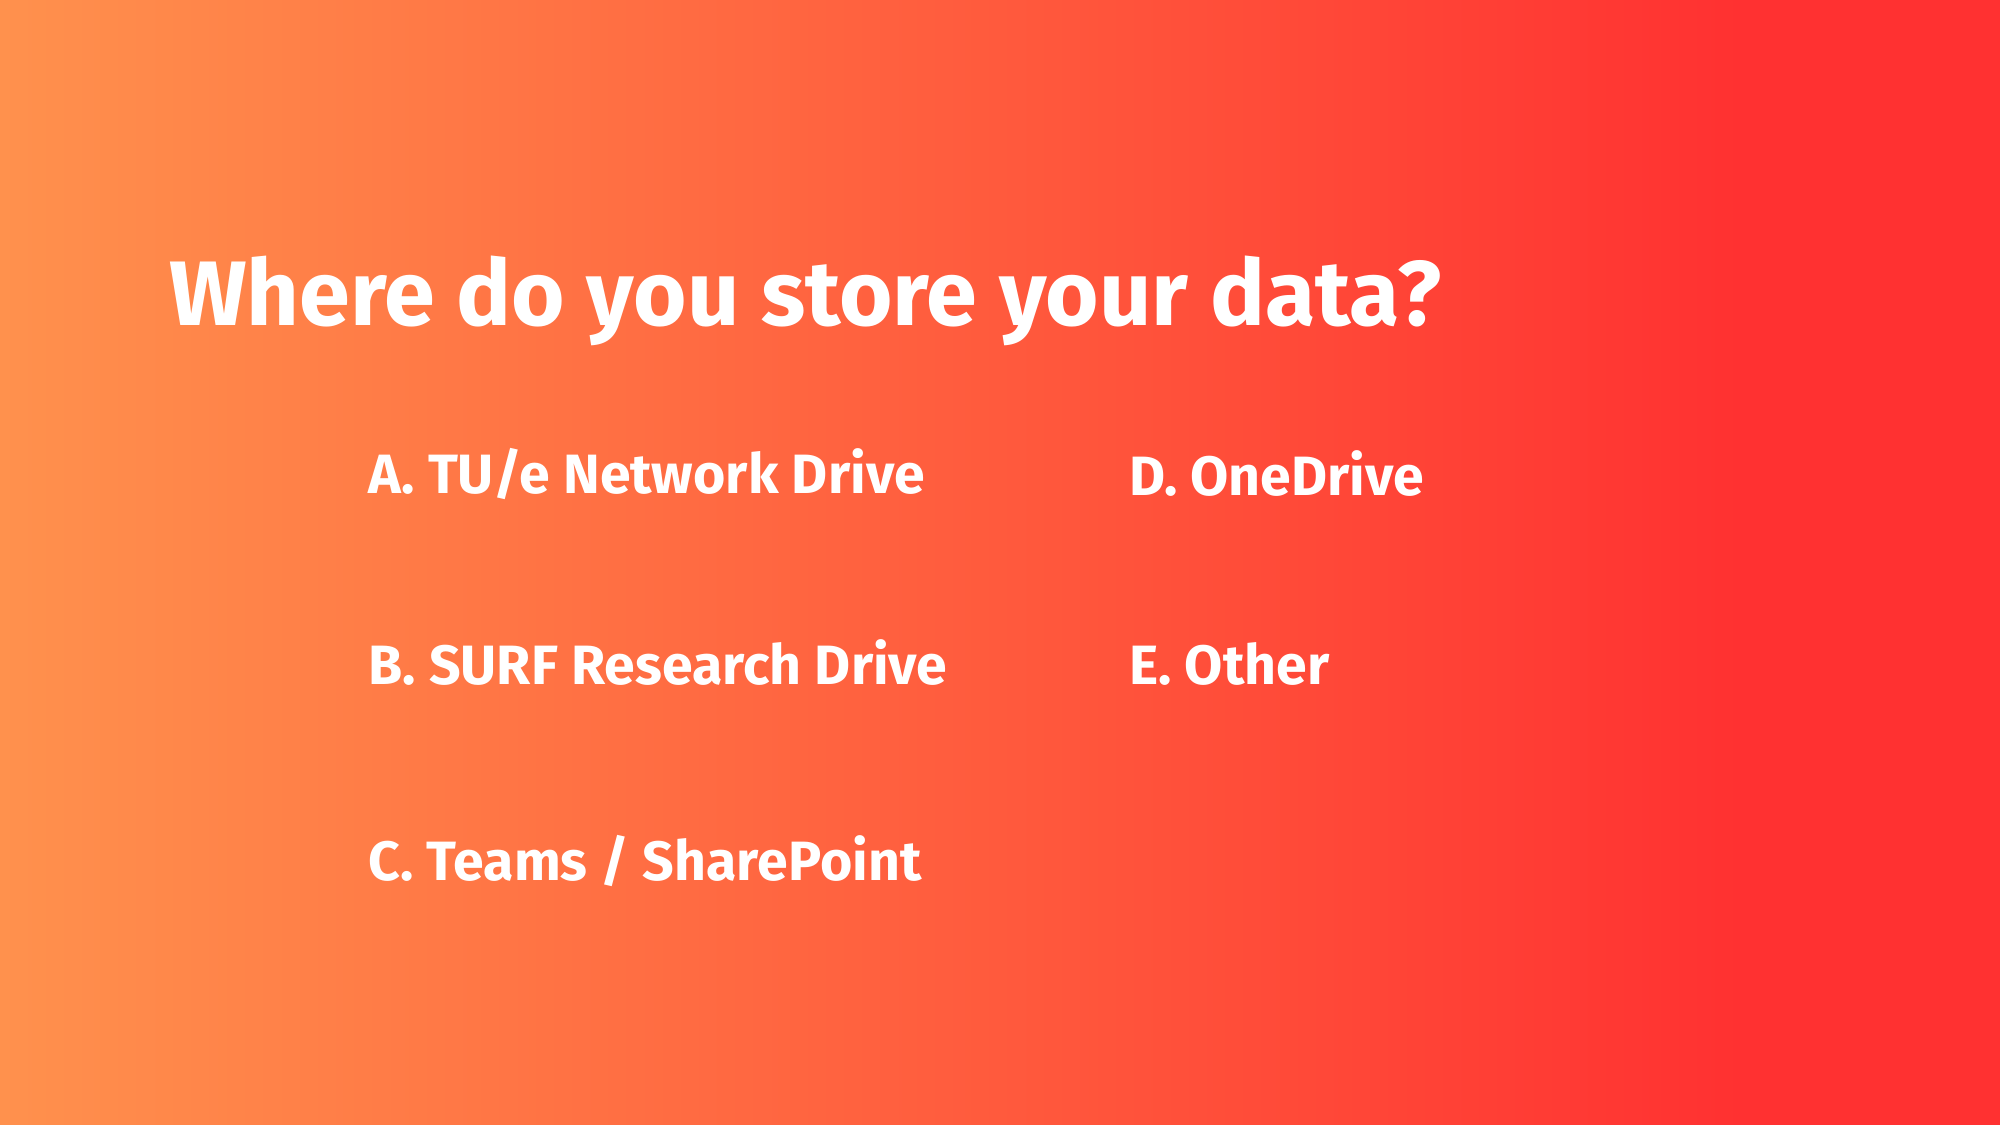

# Where do you store your data?
A. TU/e Network Drive
D. OneDrive
B. SURF Research Drive
E. Other
C. Teams / SharePoint